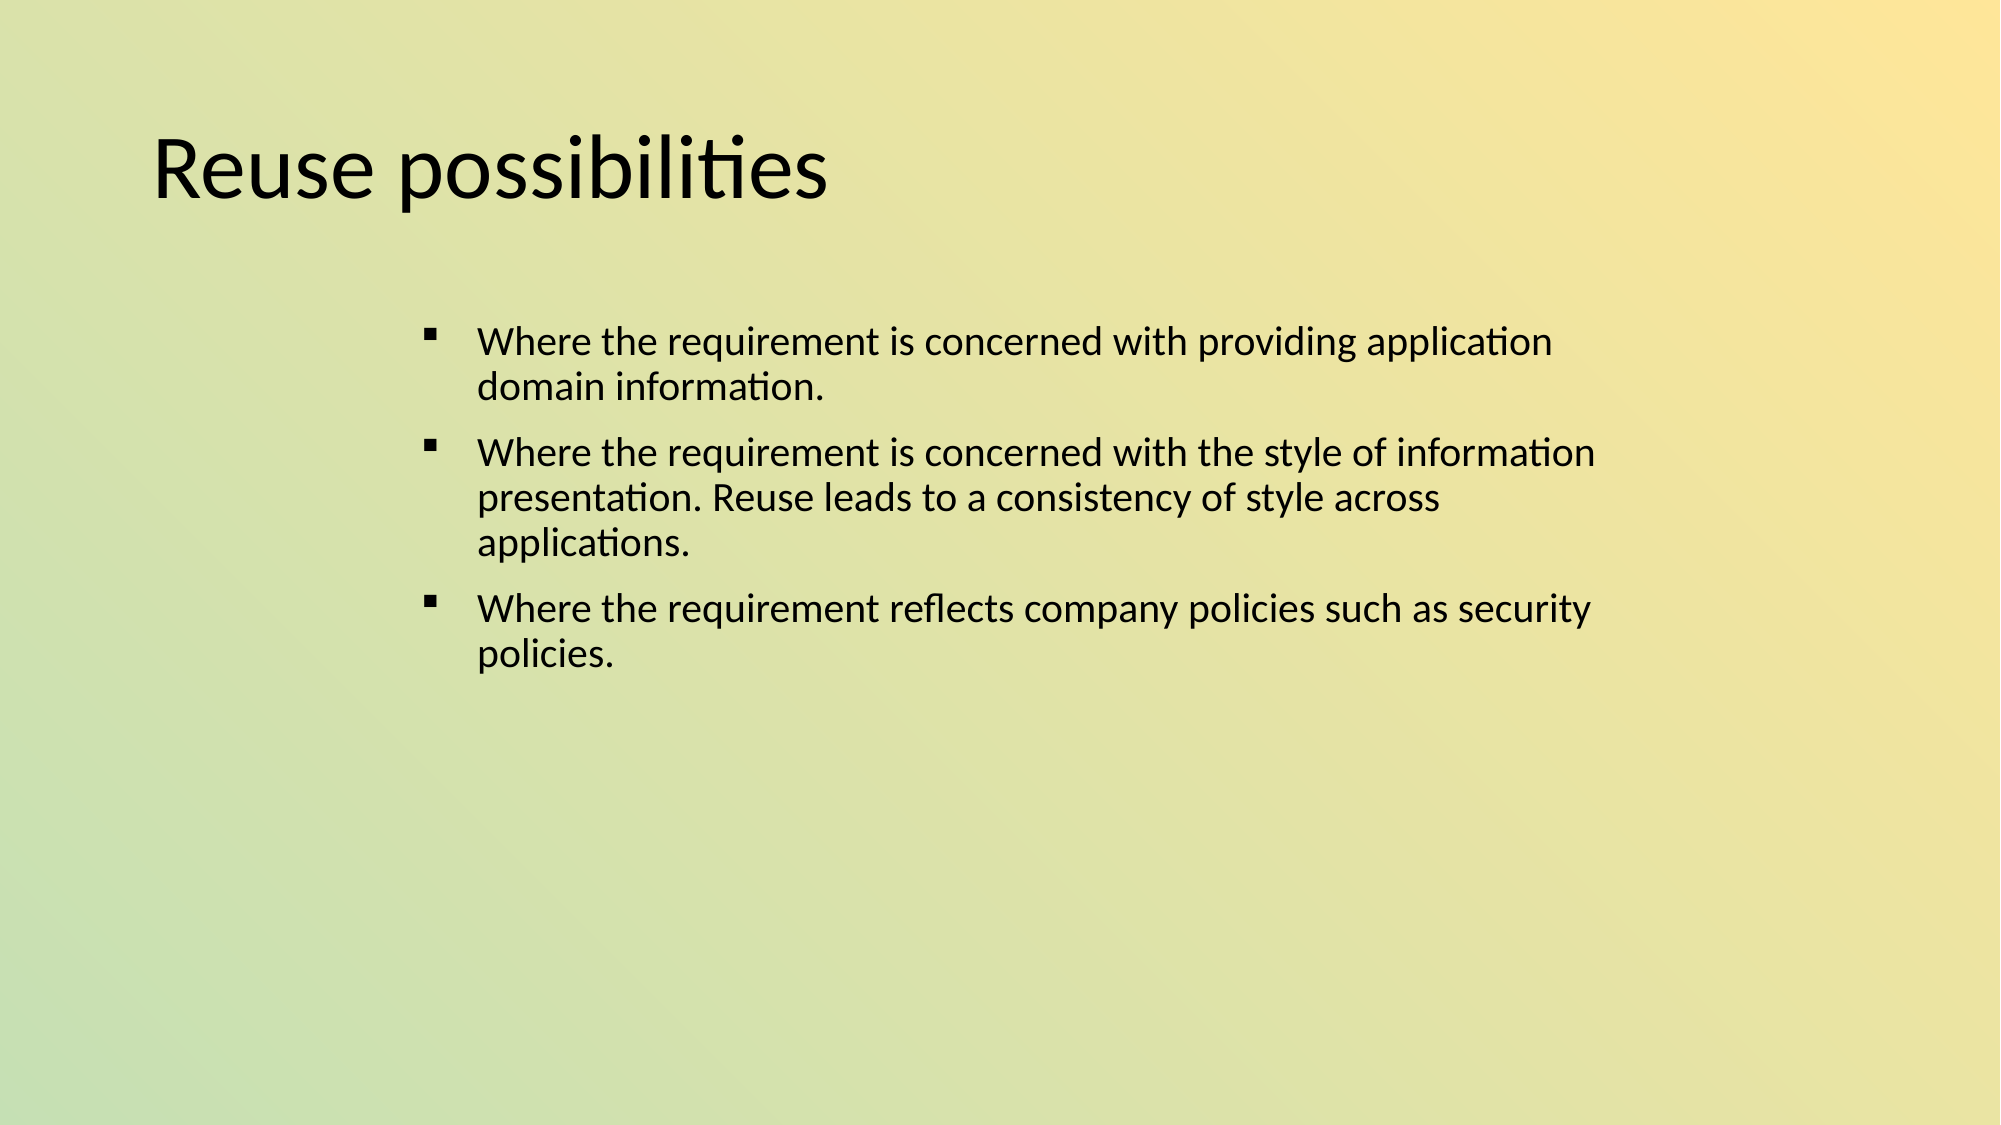

# Reuse possibilities
Where the requirement is concerned with providing application domain information.
Where the requirement is concerned with the style of information presentation. Reuse leads to a consistency of style across applications.
Where the requirement reflects company policies such as security policies.